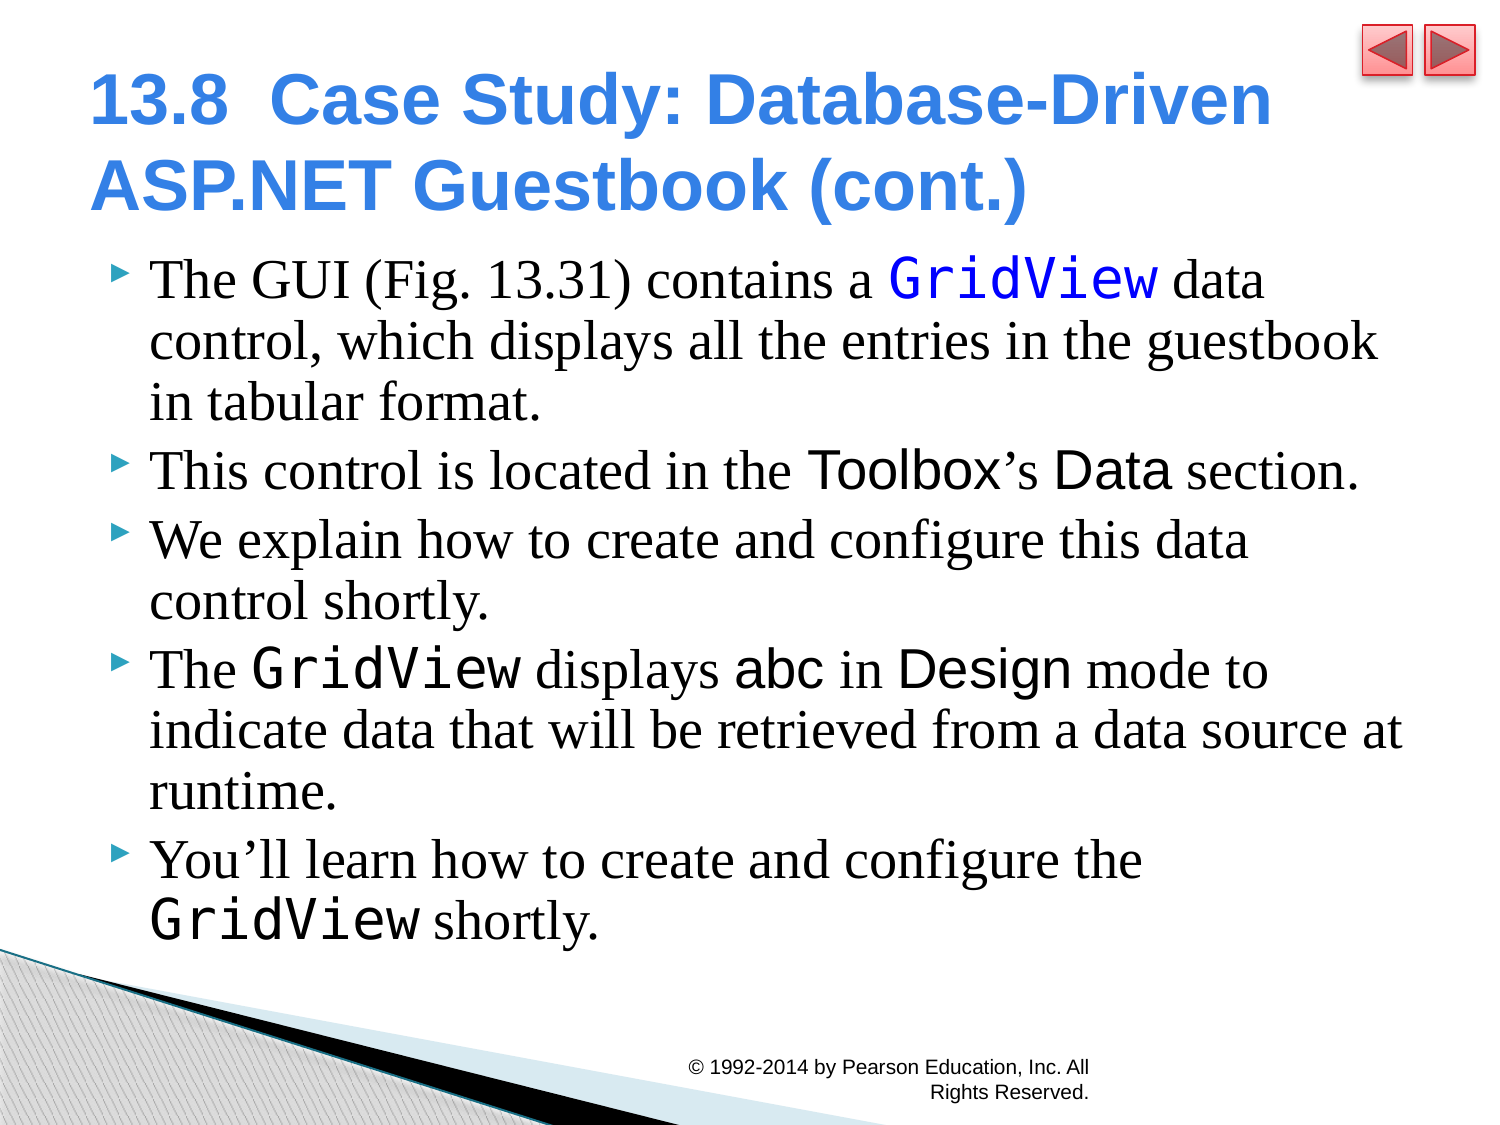

# 13.8  Case Study: Database-Driven ASP.NET Guestbook (cont.)
The GUI (Fig. 13.31) contains a GridView data control, which displays all the entries in the guestbook in tabular format.
This control is located in the Toolbox’s Data section.
We explain how to create and configure this data control shortly.
The GridView displays abc in Design mode to indicate data that will be retrieved from a data source at runtime.
You’ll learn how to create and configure the GridView shortly.
© 1992-2014 by Pearson Education, Inc. All Rights Reserved.